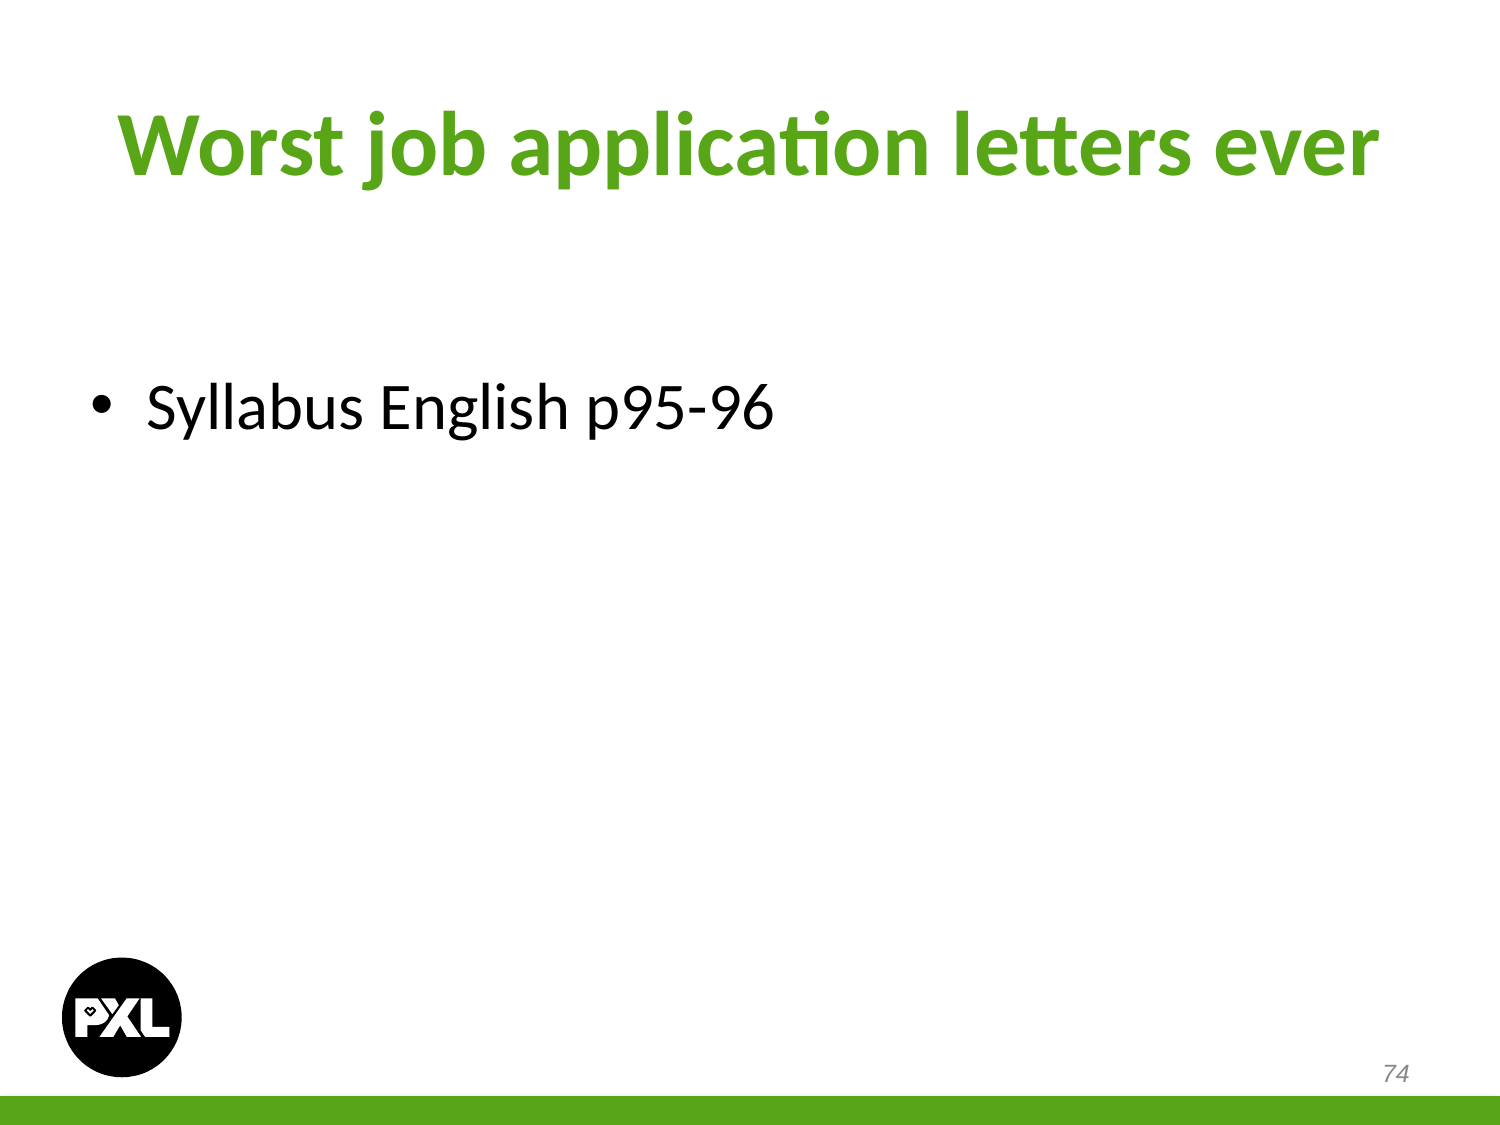

# Worst job application letters ever

Syllabus English p95-96
74